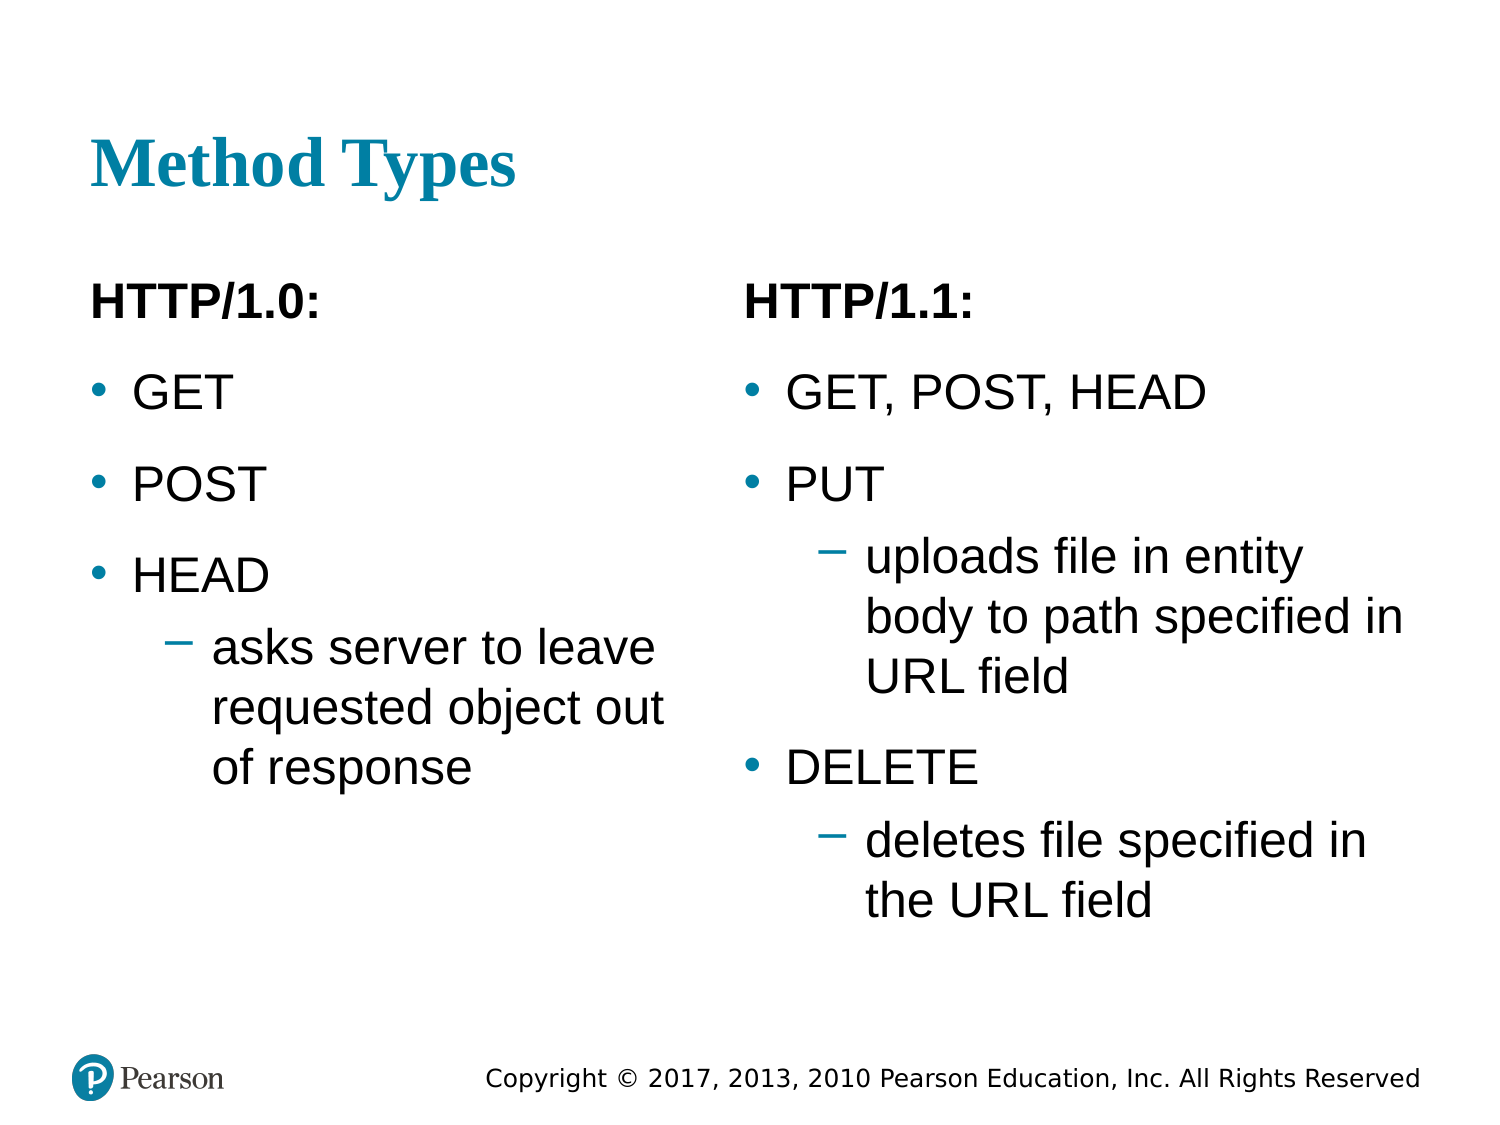

# Method Types
H T T P/1.0:
GET
POST
HEAD
asks server to leave requested object out of response
H T T P/1.1:
GET, POST, HEAD
PUT
uploads file in entity body to path specified in U R L field
DELETE
deletes file specified in the U R L field